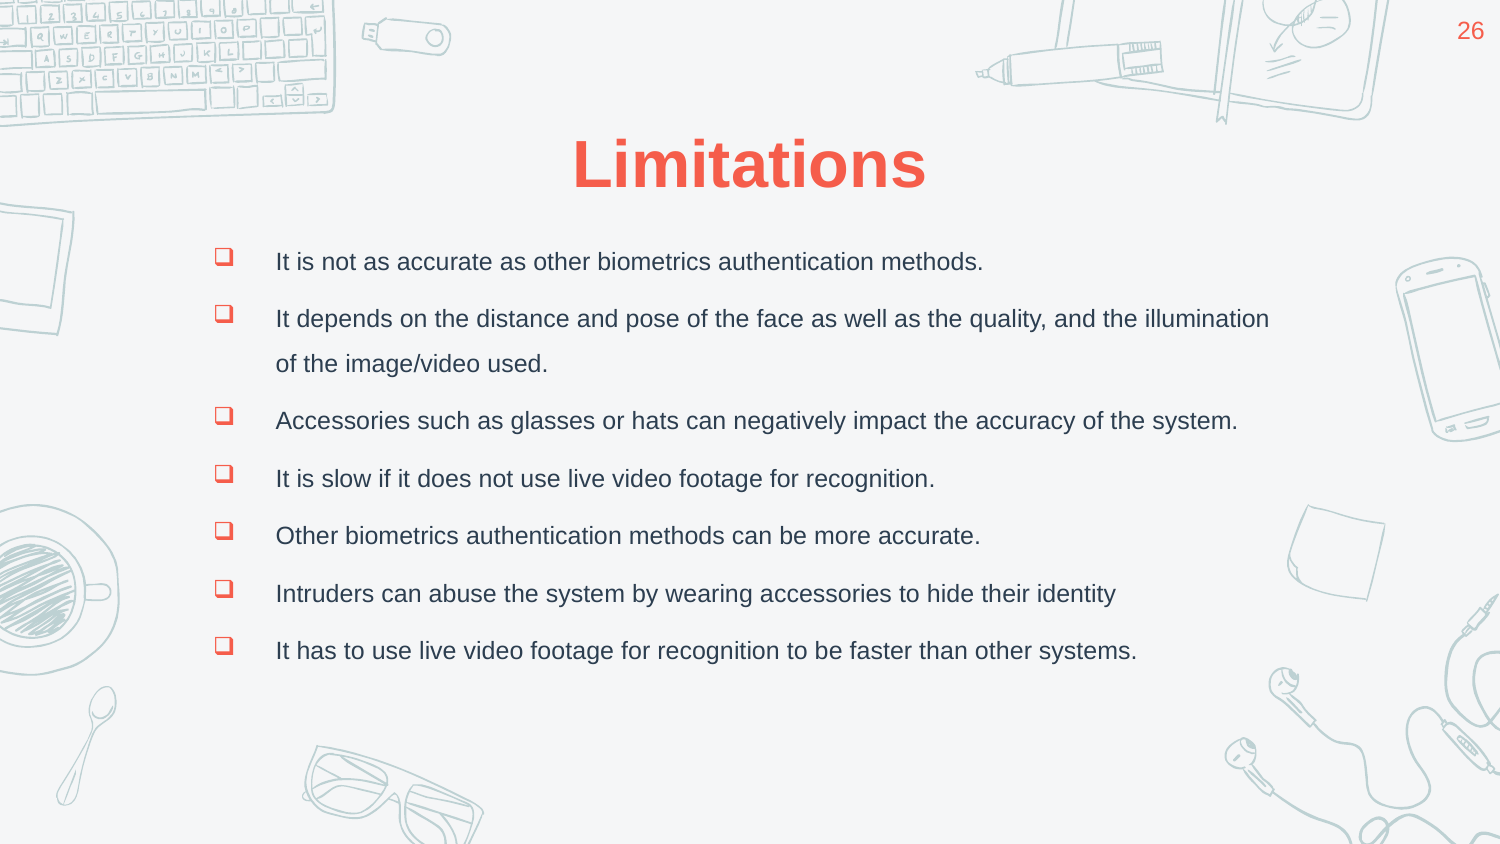

26
# Limitations
It is not as accurate as other biometrics authentication methods.
It depends on the distance and pose of the face as well as the quality, and the illumination of the image/video used.
Accessories such as glasses or hats can negatively impact the accuracy of the system.
It is slow if it does not use live video footage for recognition.
Other biometrics authentication methods can be more accurate.
Intruders can abuse the system by wearing accessories to hide their identity
It has to use live video footage for recognition to be faster than other systems.